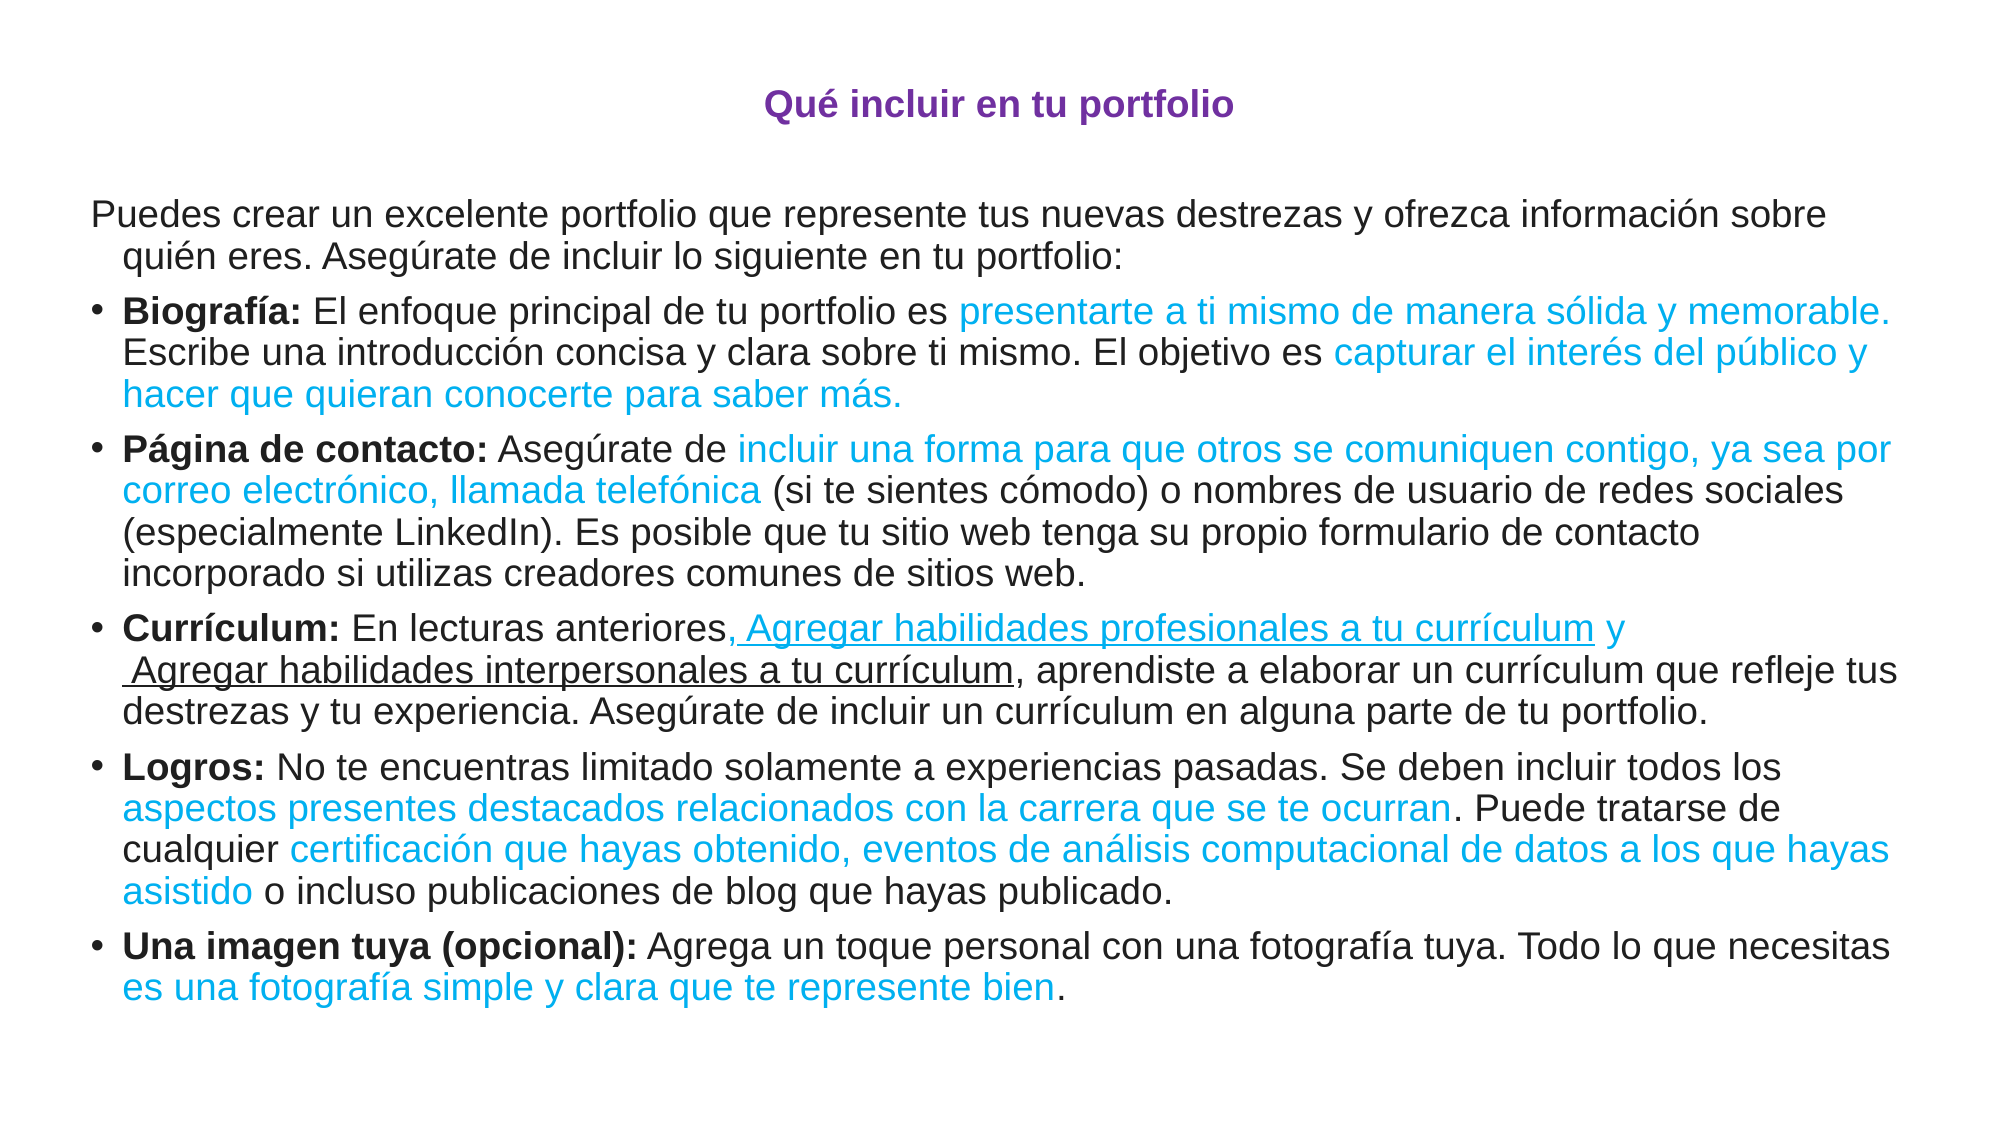

Qué incluir en tu portfolio

Puedes crear un excelente portfolio que represente tus nuevas destrezas y ofrezca información sobre quién eres. Asegúrate de incluir lo siguiente en tu portfolio:
Biografía: El enfoque principal de tu portfolio es presentarte a ti mismo de manera sólida y memorable. Escribe una introducción concisa y clara sobre ti mismo. El objetivo es capturar el interés del público y hacer que quieran conocerte para saber más.
Página de contacto: Asegúrate de incluir una forma para que otros se comuniquen contigo, ya sea por correo electrónico, llamada telefónica (si te sientes cómodo) o nombres de usuario de redes sociales (especialmente LinkedIn). Es posible que tu sitio web tenga su propio formulario de contacto incorporado si utilizas creadores comunes de sitios web.
Currículum: En lecturas anteriores, Agregar habilidades profesionales a tu currículum y Agregar habilidades interpersonales a tu currículum, aprendiste a elaborar un currículum que refleje tus destrezas y tu experiencia. Asegúrate de incluir un currículum en alguna parte de tu portfolio.
Logros: No te encuentras limitado solamente a experiencias pasadas. Se deben incluir todos los aspectos presentes destacados relacionados con la carrera que se te ocurran. Puede tratarse de cualquier certificación que hayas obtenido, eventos de análisis computacional de datos a los que hayas asistido o incluso publicaciones de blog que hayas publicado.
Una imagen tuya (opcional): Agrega un toque personal con una fotografía tuya. Todo lo que necesitas es una fotografía simple y clara que te represente bien.